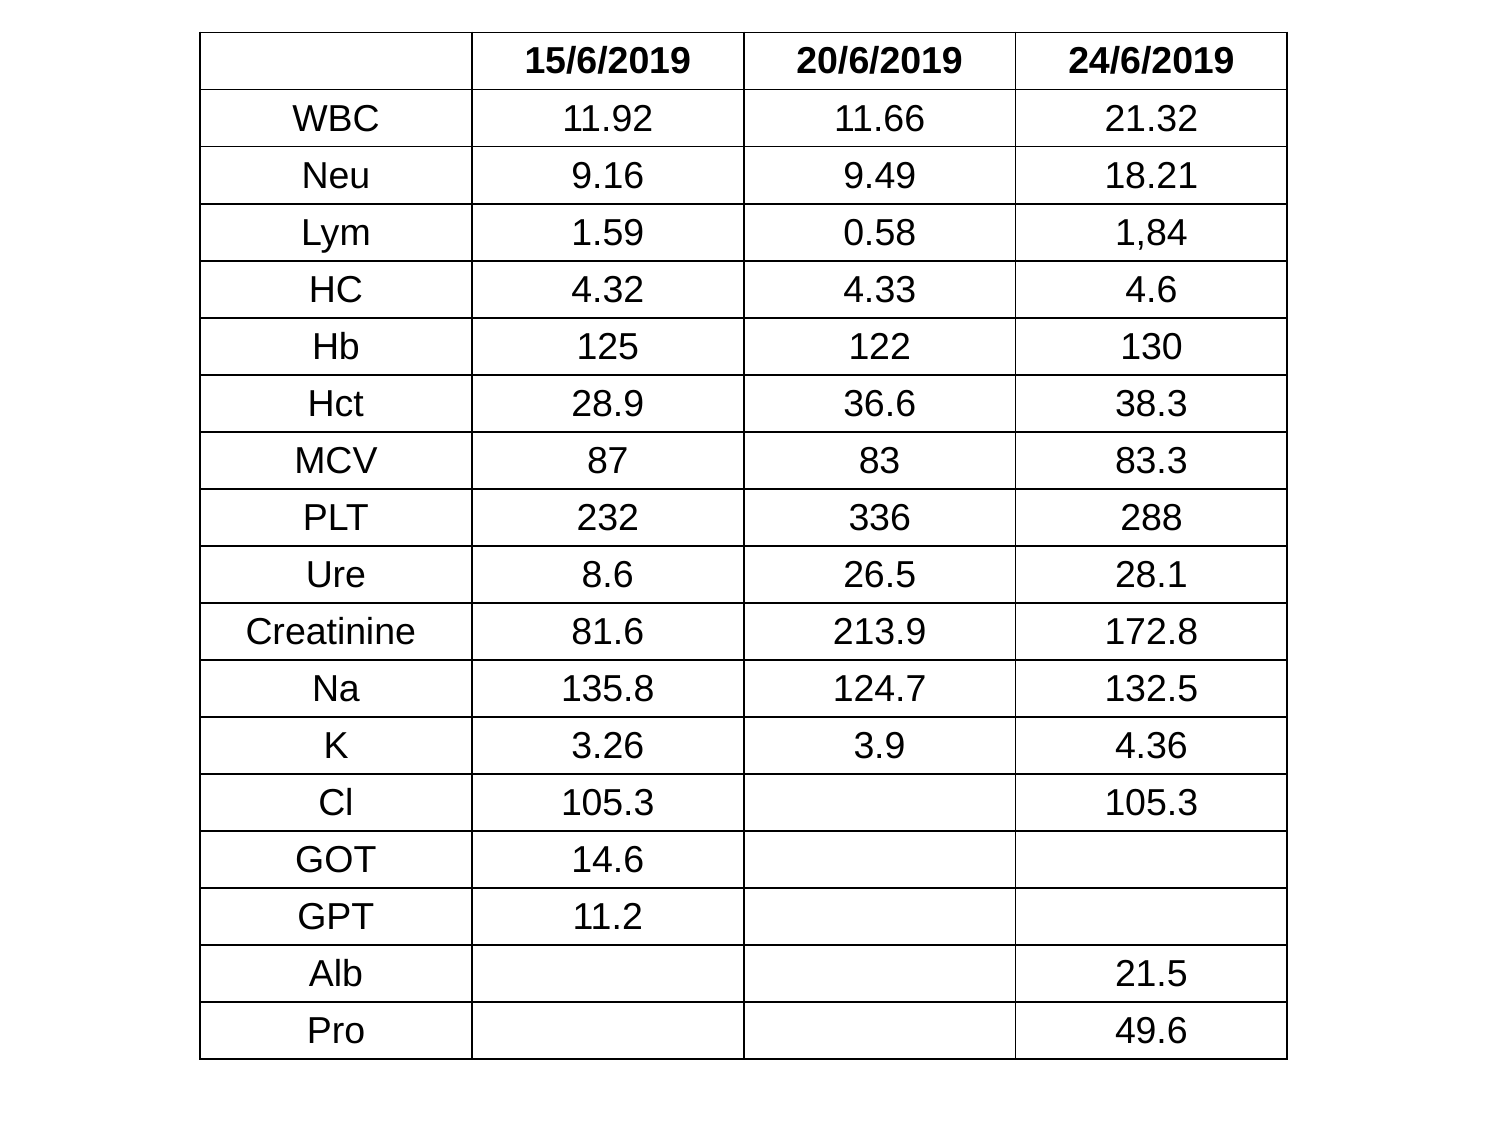

|  | 15/6/2019 | 20/6/2019 | 24/6/2019 |
| --- | --- | --- | --- |
| WBC | 11.92 | 11.66 | 21.32 |
| Neu | 9.16 | 9.49 | 18.21 |
| Lym | 1.59 | 0.58 | 1,84 |
| HC | 4.32 | 4.33 | 4.6 |
| Hb | 125 | 122 | 130 |
| Hct | 28.9 | 36.6 | 38.3 |
| MCV | 87 | 83 | 83.3 |
| PLT | 232 | 336 | 288 |
| Ure | 8.6 | 26.5 | 28.1 |
| Creatinine | 81.6 | 213.9 | 172.8 |
| Na | 135.8 | 124.7 | 132.5 |
| K | 3.26 | 3.9 | 4.36 |
| Cl | 105.3 |  | 105.3 |
| GOT | 14.6 |  |  |
| GPT | 11.2 |  |  |
| Alb |  |  | 21.5 |
| Pro |  |  | 49.6 |